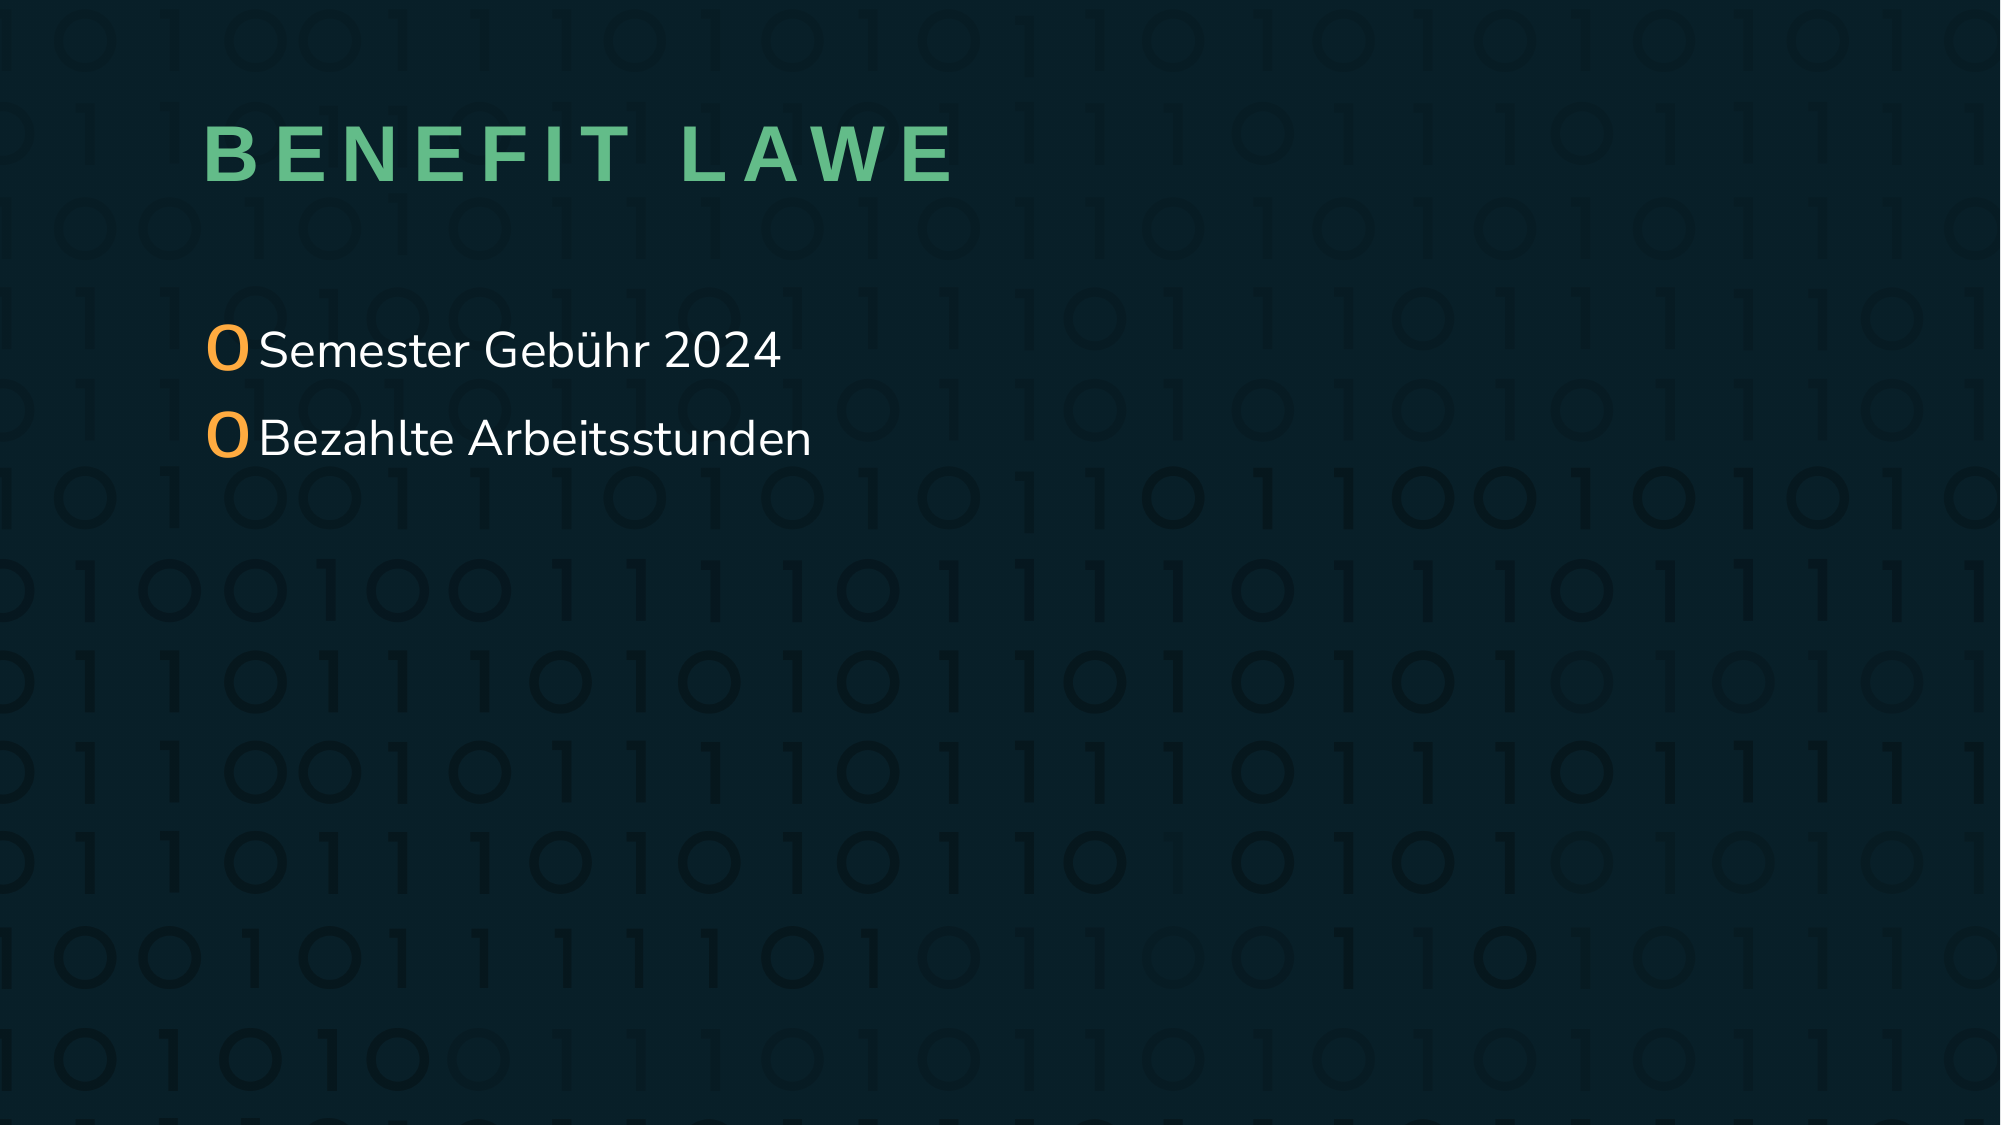

# Benefit LAWE
Semester Gebühr 2024
Bezahlte Arbeitsstunden